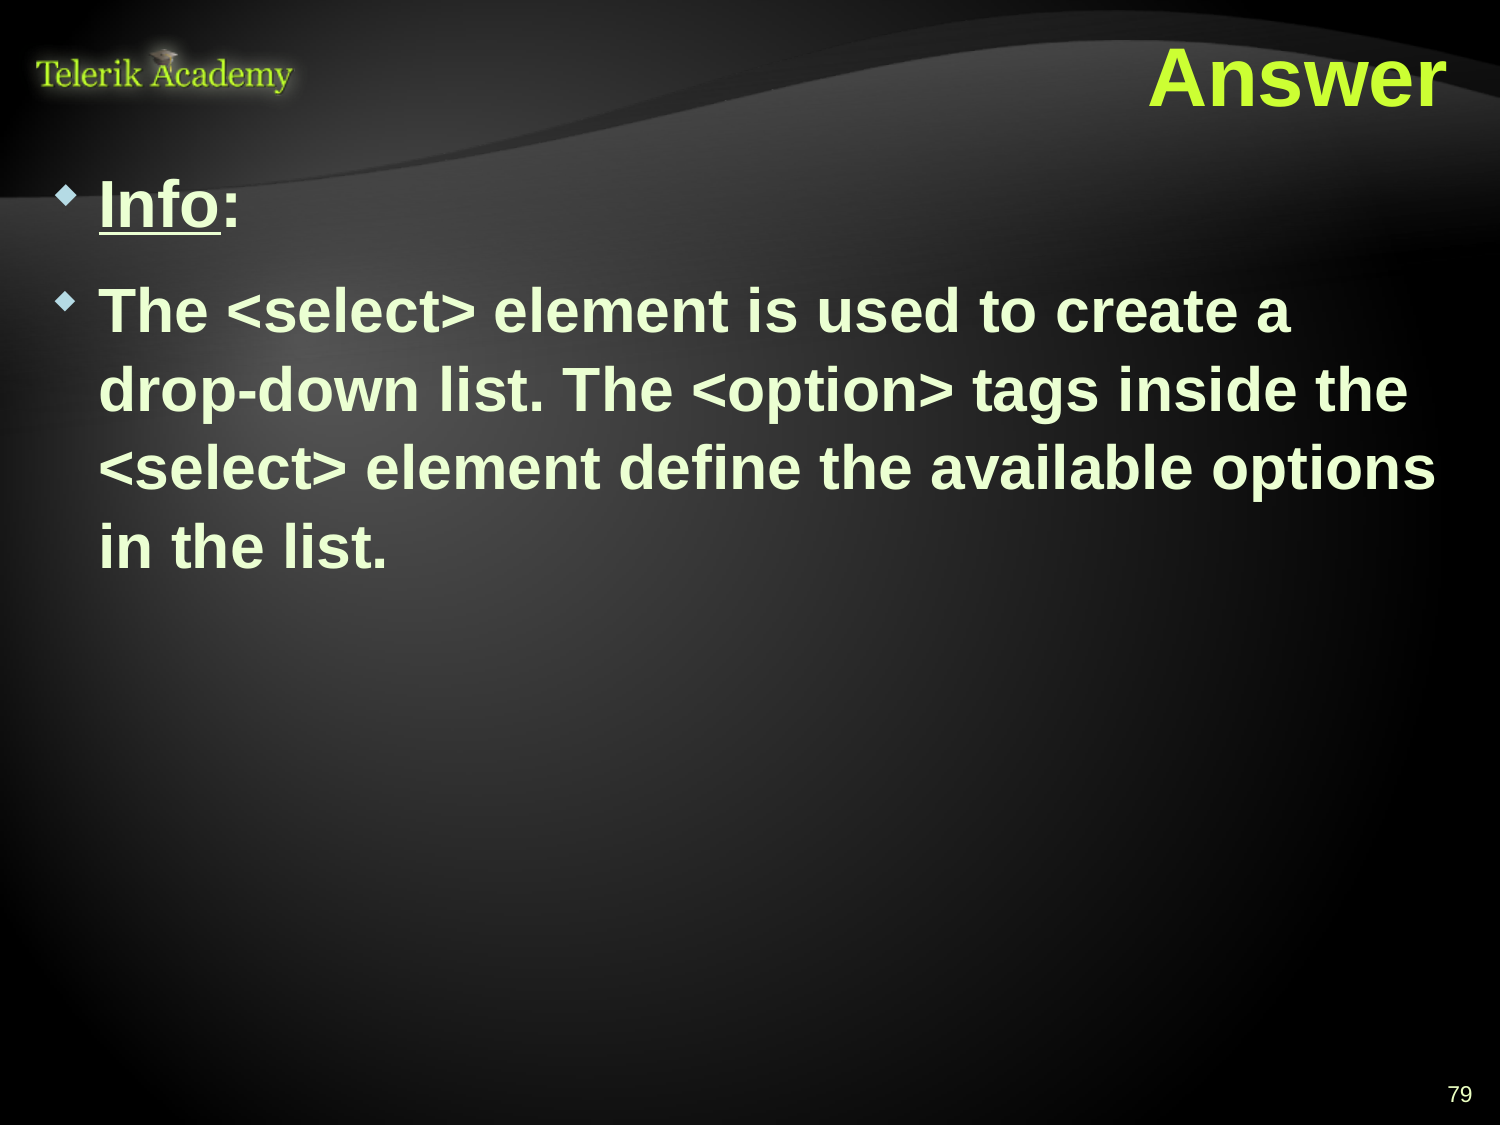

# Answer
Info:
The <select> element is used to create a drop-down list. The <option> tags inside the <select> element define the available options in the list.

79